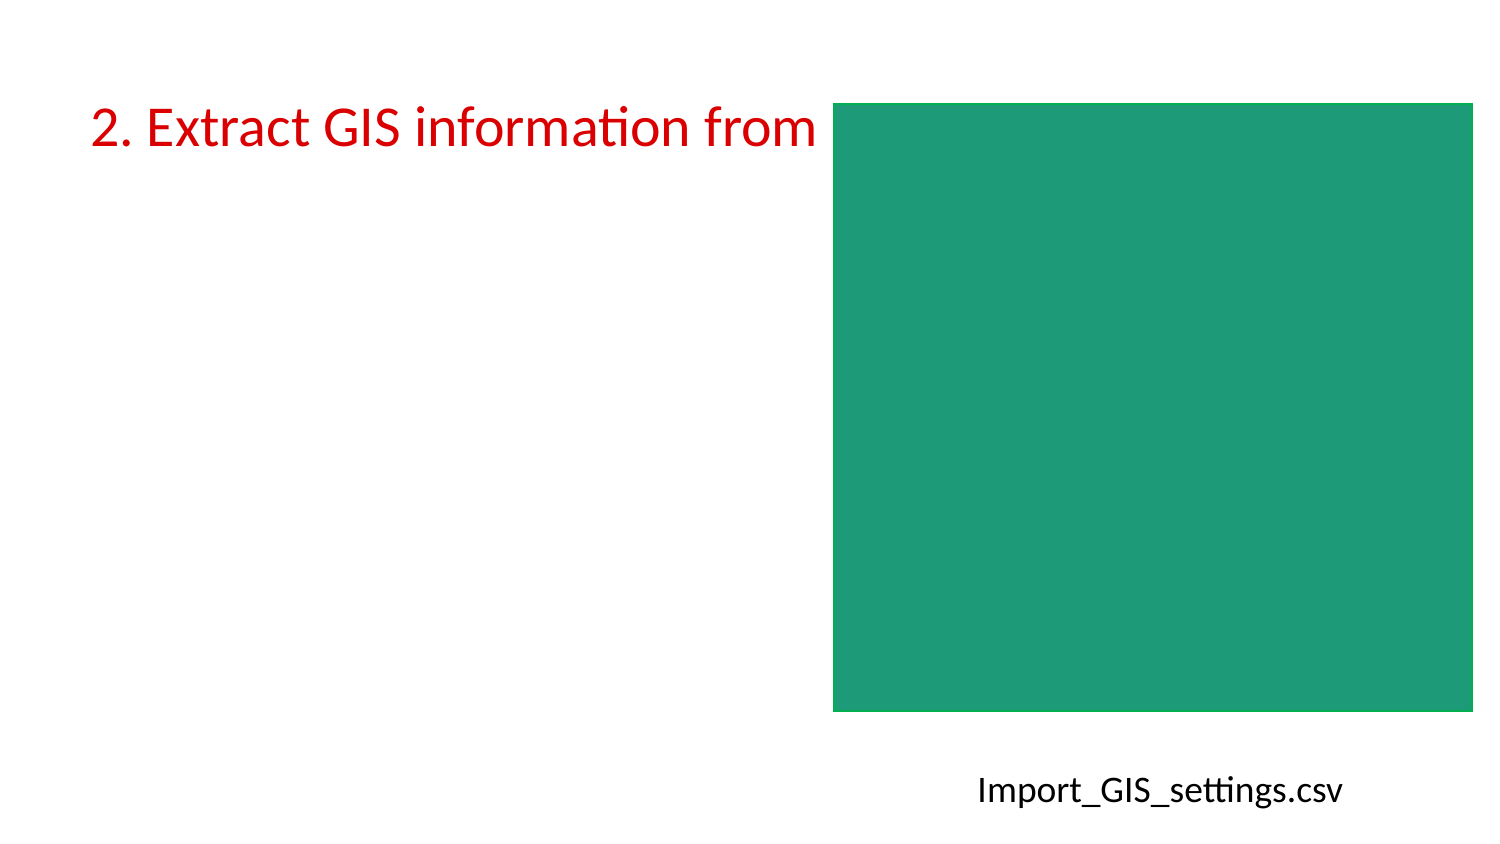

# 2. Extract GIS information from shape files to GMNS files

Import_GIS_settings.csv